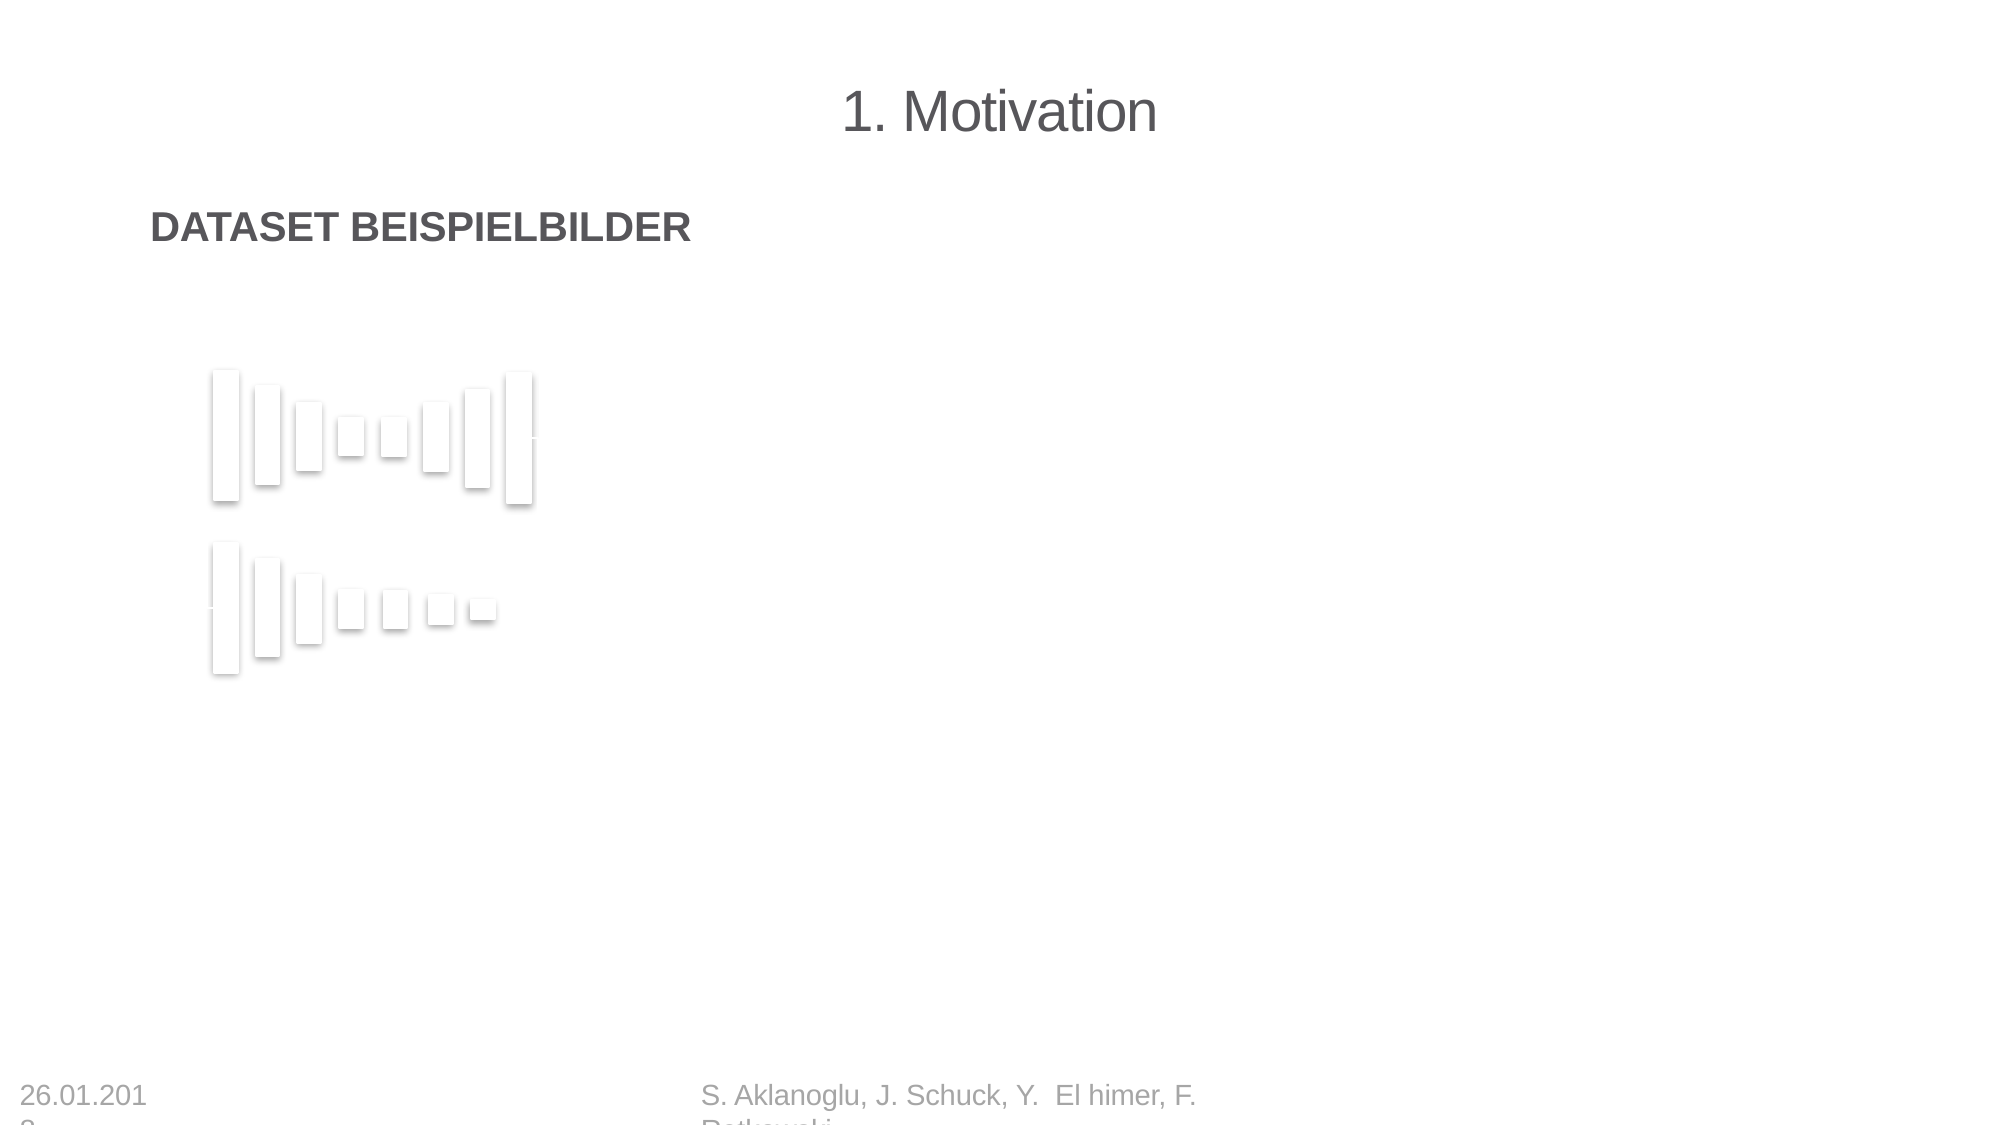

# 1. Motivation
DATASET BEISPIELBILDER

26.01.2018
S. Aklanoglu, J. Schuck, Y.  El himer, F. Retkowski